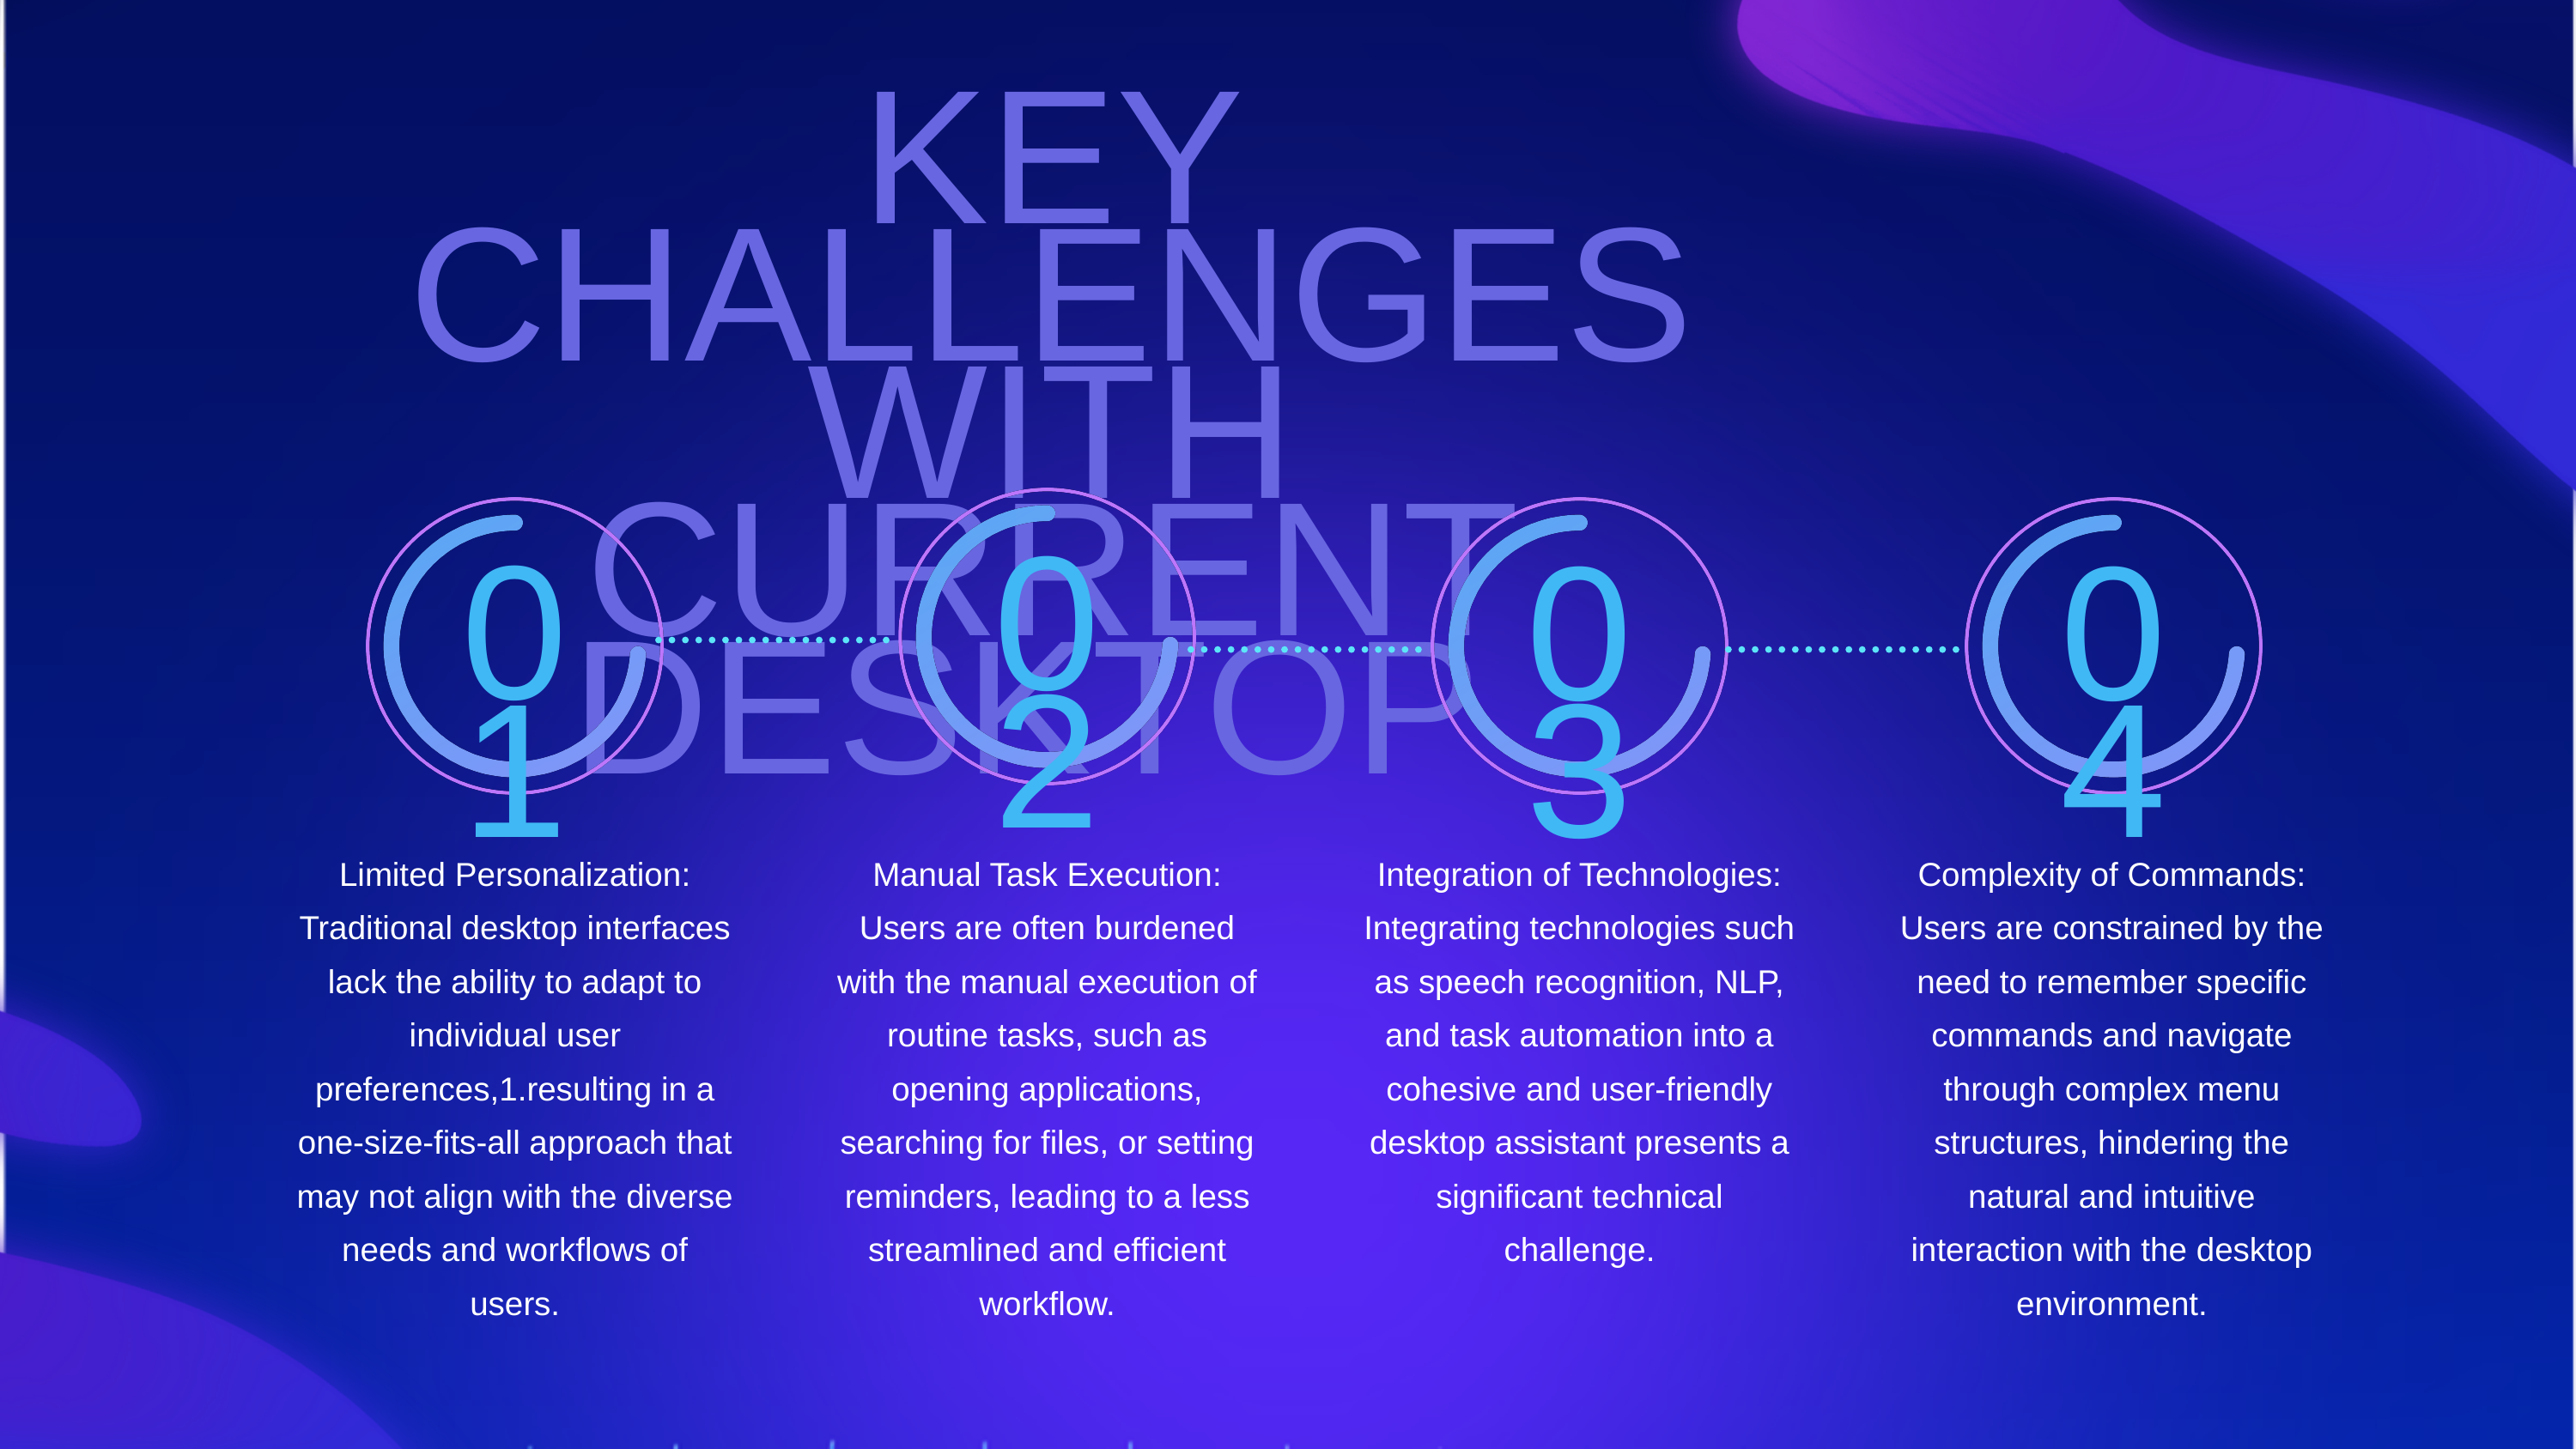

KEY CHALLENGES WITH CURRENT DESKTOP

02
01
03
04

Limited Personalization: Traditional desktop interfaces lack the ability to adapt to individual user preferences,1.resulting in a one-size-fits-all approach that may not align with the diverse needs and workflows of users.

Manual Task Execution: Users are often burdened with the manual execution of routine tasks, such as opening applications, searching for files, or setting reminders, leading to a less streamlined and efficient workflow.
Integration of Technologies: Integrating technologies such as speech recognition, NLP, and task automation into a cohesive and user-friendly desktop assistant presents a significant technical challenge.

Complexity of Commands: Users are constrained by the need to remember specific commands and navigate through complex menu structures, hindering the natural and intuitive interaction with the desktop environment.